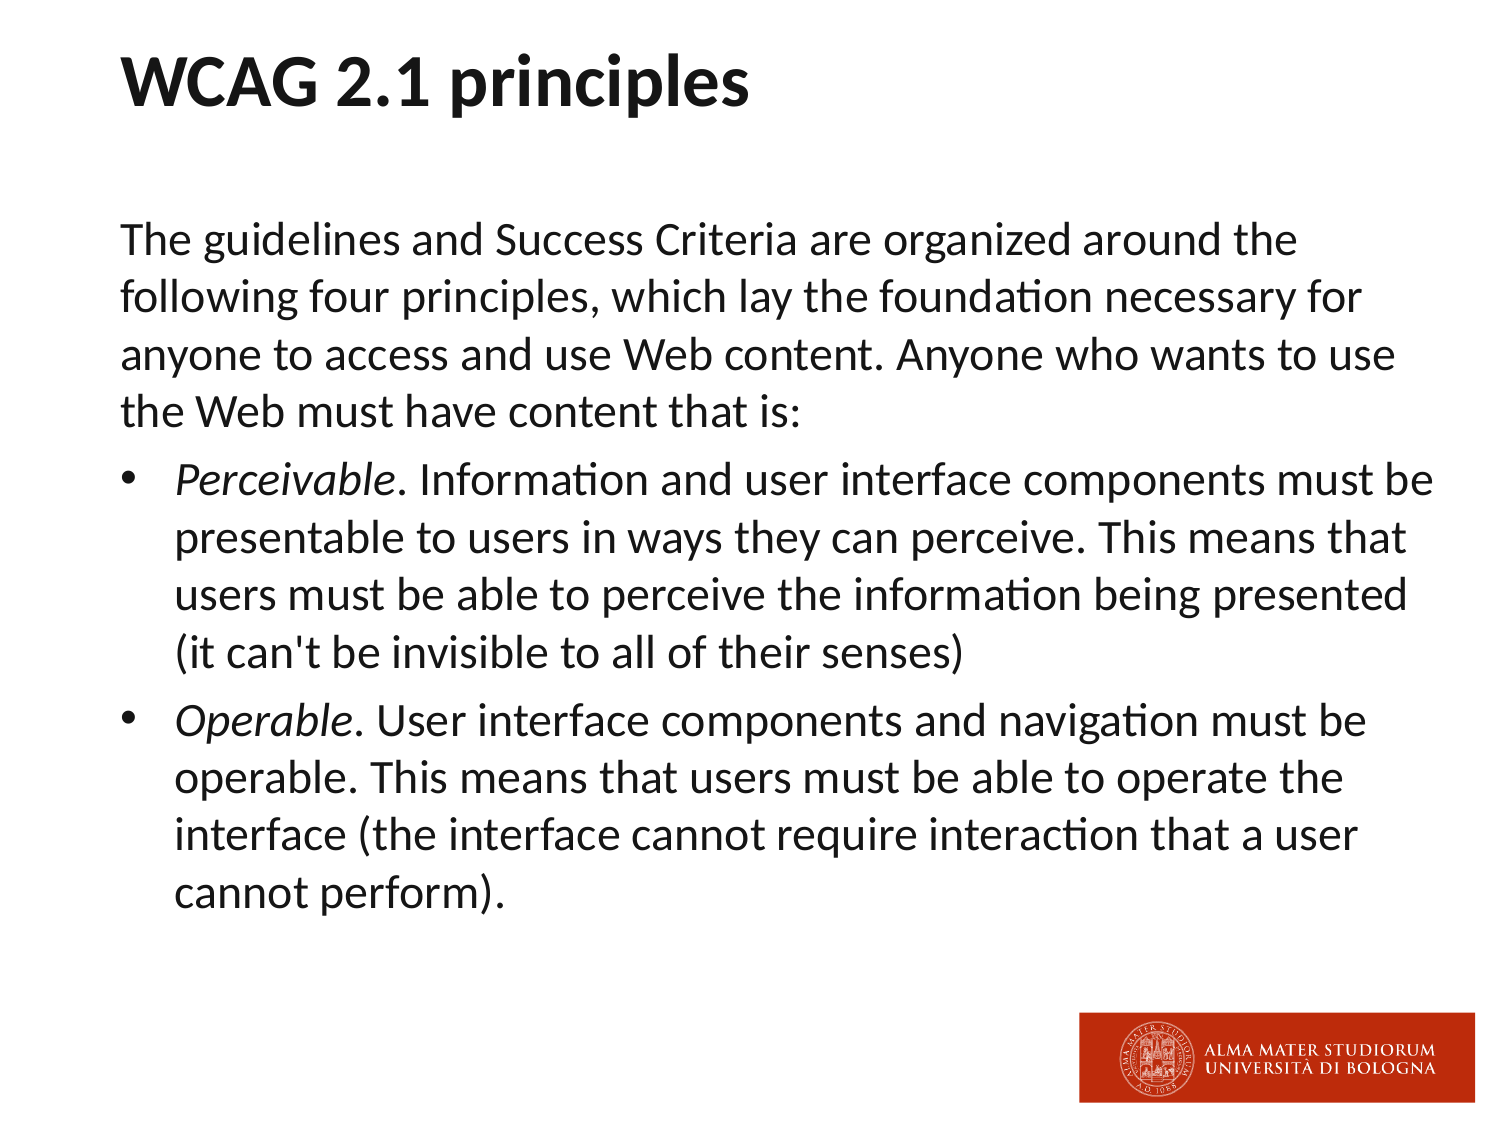

# WCAG 2.1 principles
The guidelines and Success Criteria are organized around the following four principles, which lay the foundation necessary for anyone to access and use Web content. Anyone who wants to use the Web must have content that is:
Perceivable. Information and user interface components must be presentable to users in ways they can perceive. This means that users must be able to perceive the information being presented (it can't be invisible to all of their senses)
Operable. User interface components and navigation must be operable. This means that users must be able to operate the interface (the interface cannot require interaction that a user cannot perform).